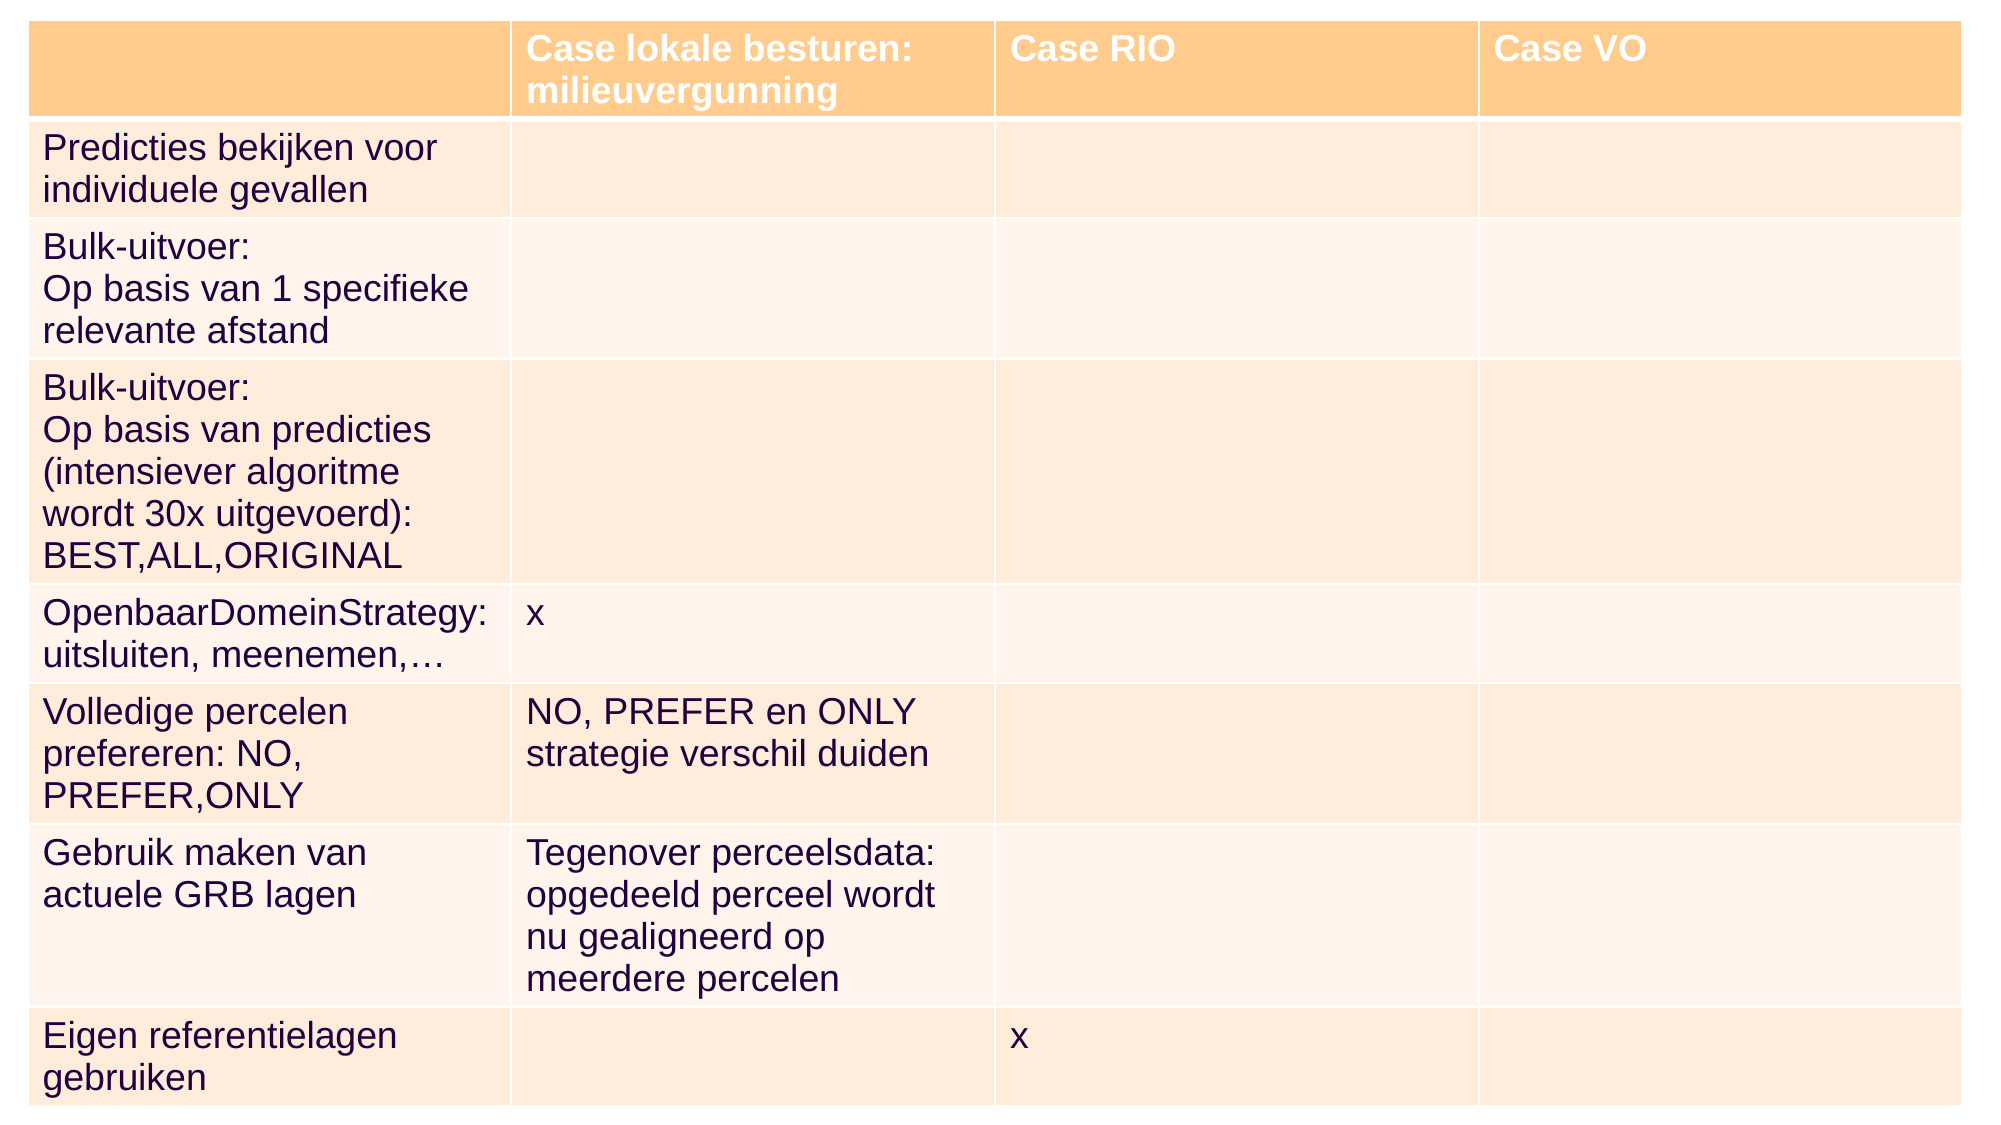

|  | Case lokale besturen: milieuvergunning | Case RIO | Case VO |
| --- | --- | --- | --- |
| Predicties bekijken voor individuele gevallen |  |  |  |
| Bulk-uitvoer: Op basis van 1 specifieke relevante afstand |  |  |  |
| Bulk-uitvoer: Op basis van predicties (intensiever algoritme wordt 30x uitgevoerd): BEST,ALL,ORIGINAL |  |  |  |
| OpenbaarDomeinStrategy: uitsluiten, meenemen,… | x |  |  |
| Volledige percelen prefereren: NO, PREFER,ONLY | NO, PREFER en ONLY strategie verschil duiden |  |  |
| Gebruik maken van actuele GRB lagen | Tegenover perceelsdata: opgedeeld perceel wordt nu gealigneerd op meerdere percelen |  |  |
| Eigen referentielagen gebruiken |  | x |  |